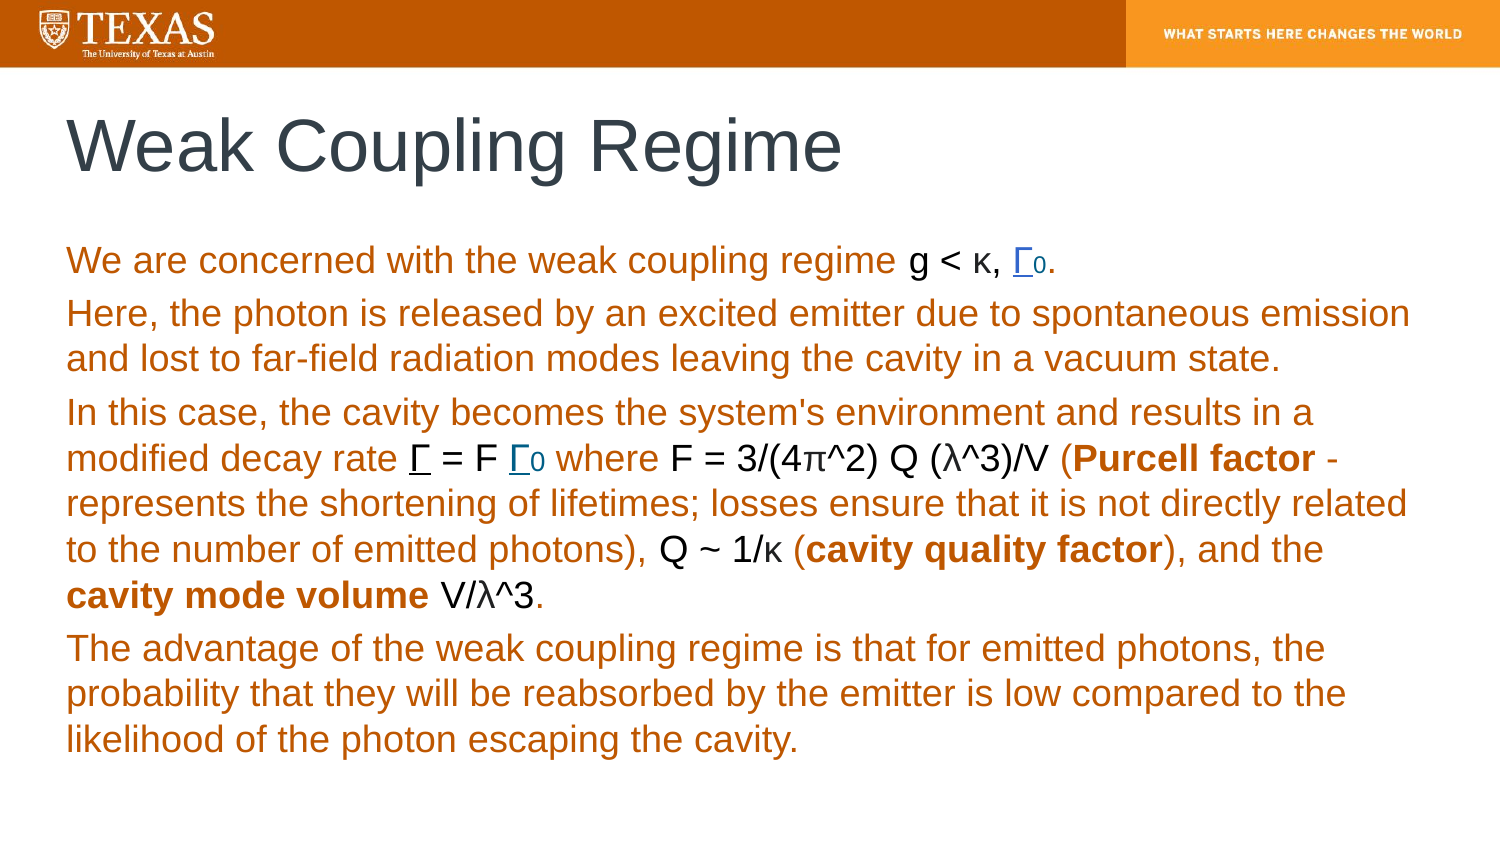

# Weak Coupling Regime
We are concerned with the weak coupling regime g < κ, Γ0.
Here, the photon is released by an excited emitter due to spontaneous emission and lost to far-field radiation modes leaving the cavity in a vacuum state.
In this case, the cavity becomes the system's environment and results in a modified decay rate Γ = F Γ0 where F = 3/(4π^2) Q (λ^3)/V (Purcell factor - represents the shortening of lifetimes; losses ensure that it is not directly related to the number of emitted photons), Q ~ 1/κ (cavity quality factor), and the cavity mode volume V/λ^3.
The advantage of the weak coupling regime is that for emitted photons, the probability that they will be reabsorbed by the emitter is low compared to the likelihood of the photon escaping the cavity.